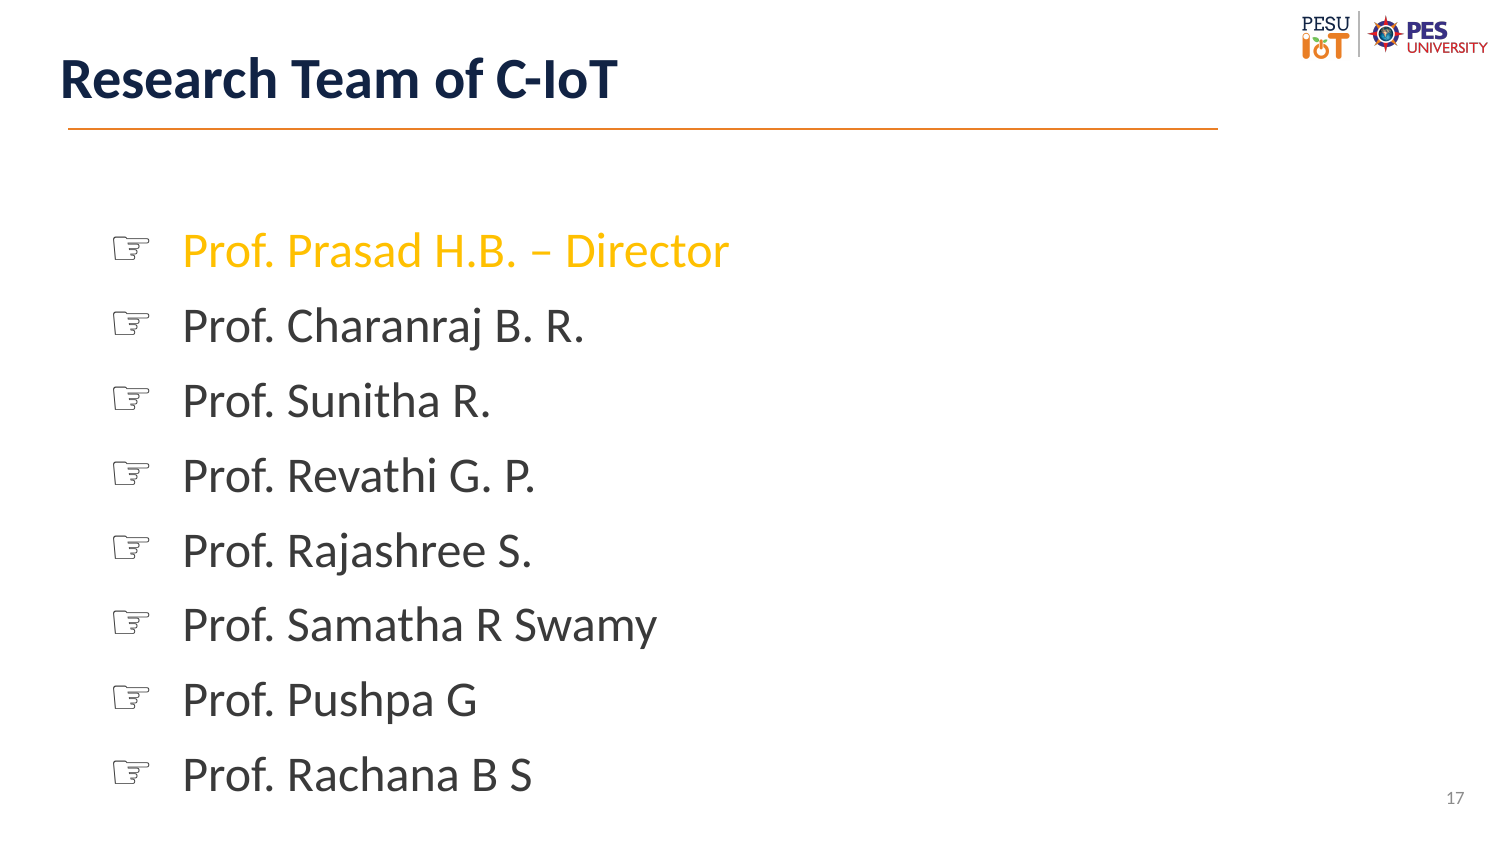

Research Team of C-IoT
Prof. Prasad H.B. – Director
Prof. Charanraj B. R.
Prof. Sunitha R.
Prof. Revathi G. P.
Prof. Rajashree S.
Prof. Samatha R Swamy
Prof. Pushpa G
Prof. Rachana B S
17